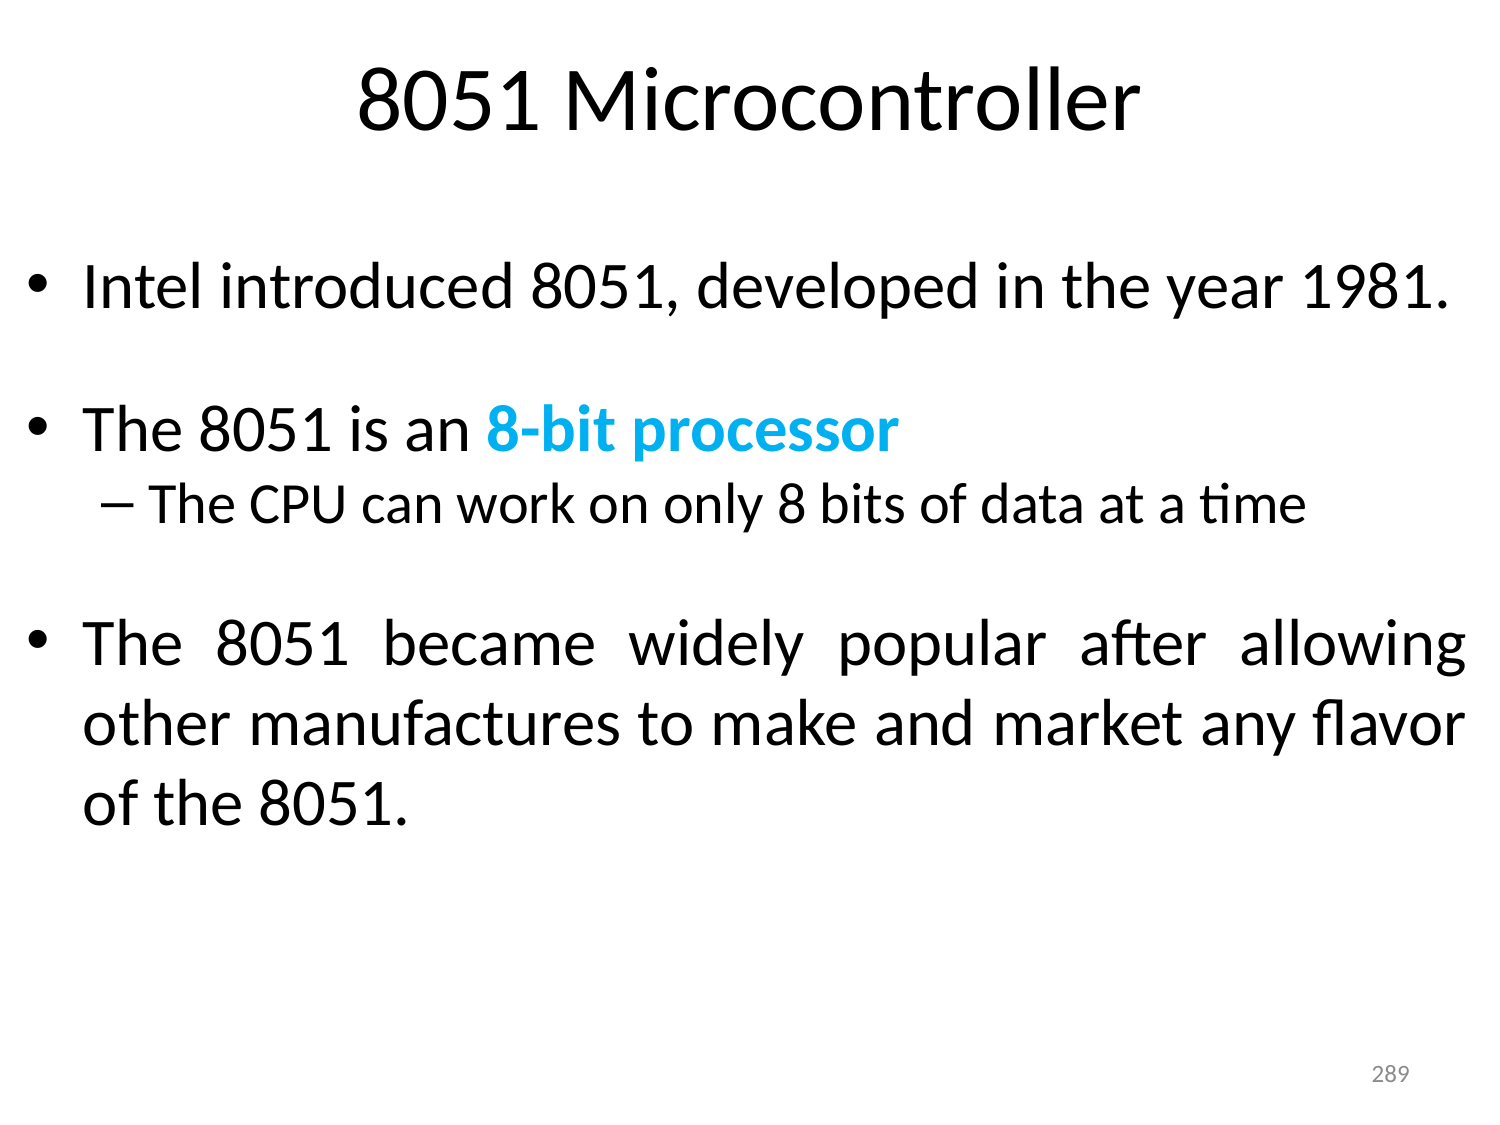

# 8051 Microcontroller
Intel introduced 8051, developed in the year 1981.
The 8051 is an 8-bit processor
The CPU can work on only 8 bits of data at a time
The 8051 became widely popular after allowing other manufactures to make and market any flavor of the 8051.
289